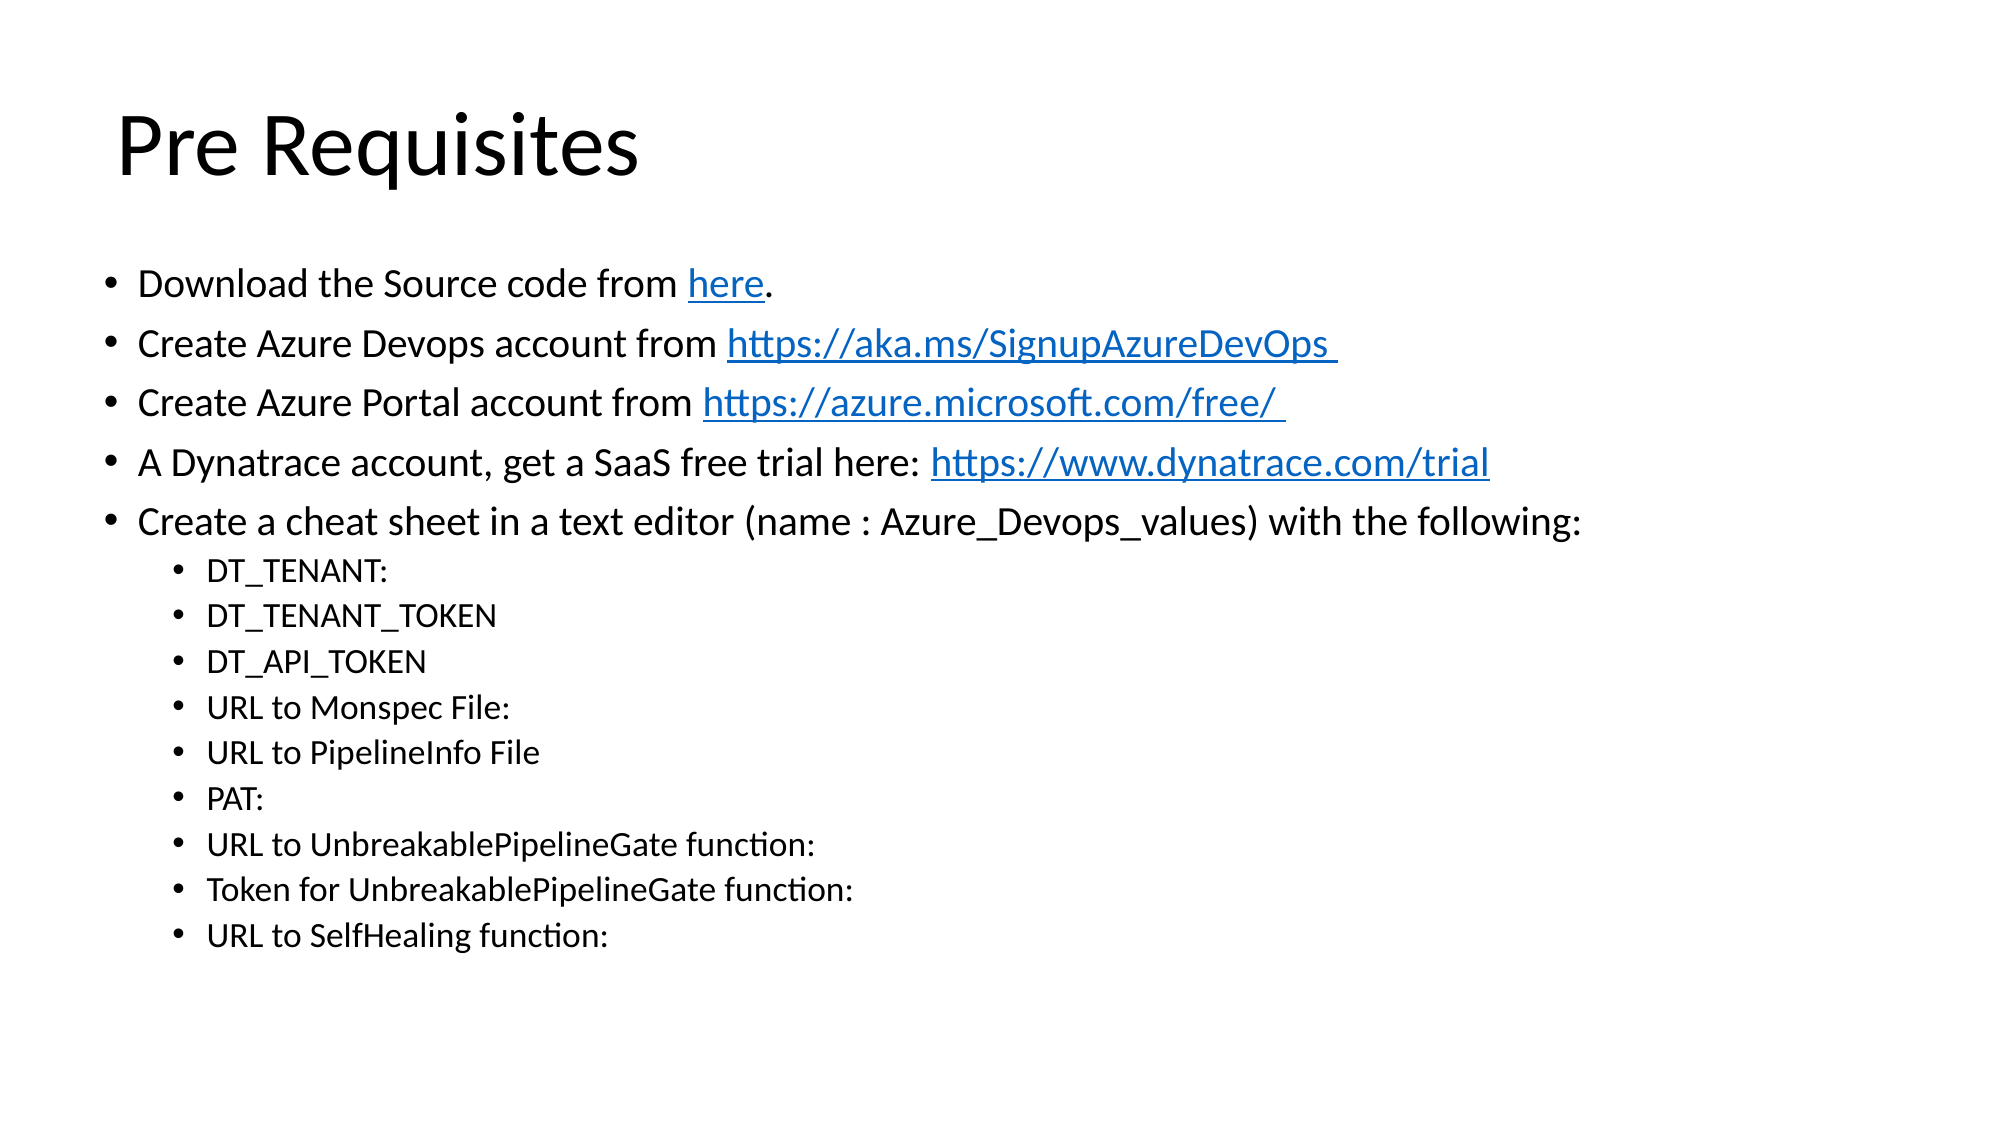

# Pre Requisites
Download the Source code from here.
Create Azure Devops account from https://aka.ms/SignupAzureDevOps
Create Azure Portal account from https://azure.microsoft.com/free/
A Dynatrace account, get a SaaS free trial here: https://www.dynatrace.com/trial
Create a cheat sheet in a text editor (name : Azure_Devops_values) with the following:
DT_TENANT:
DT_TENANT_TOKEN
DT_API_TOKEN
URL to Monspec File:
URL to PipelineInfo File
PAT:
URL to UnbreakablePipelineGate function:
Token for UnbreakablePipelineGate function:
URL to SelfHealing function: